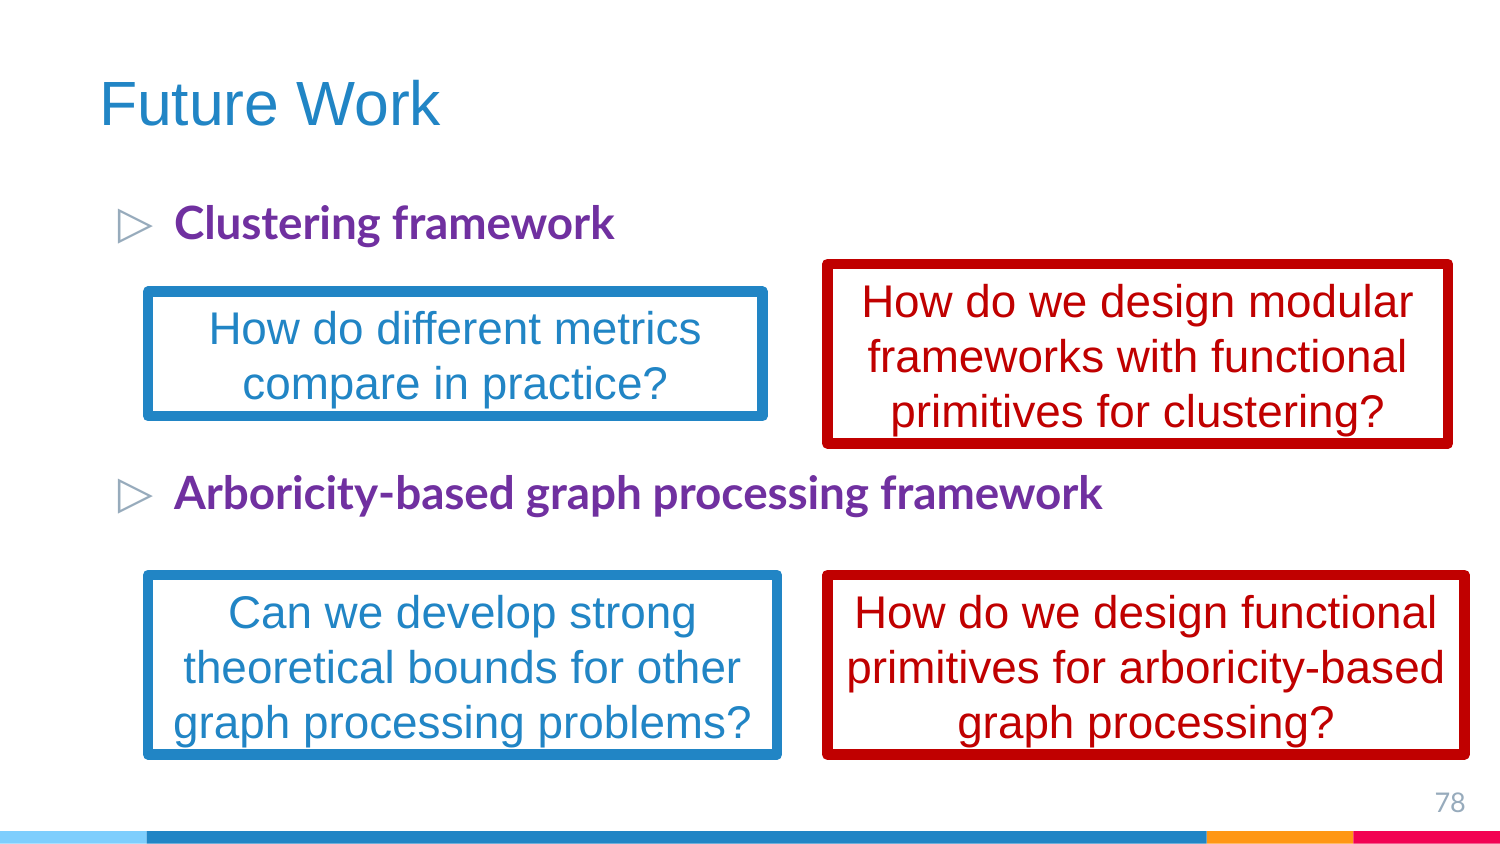

# Future Work
Clustering framework

Arboricity-based graph processing framework

How do we design modular frameworks with functional primitives for clustering?
How do different metrics compare in practice?
Can we develop strong theoretical bounds for other graph processing problems?
How do we design functional primitives for arboricity-based graph processing?
78